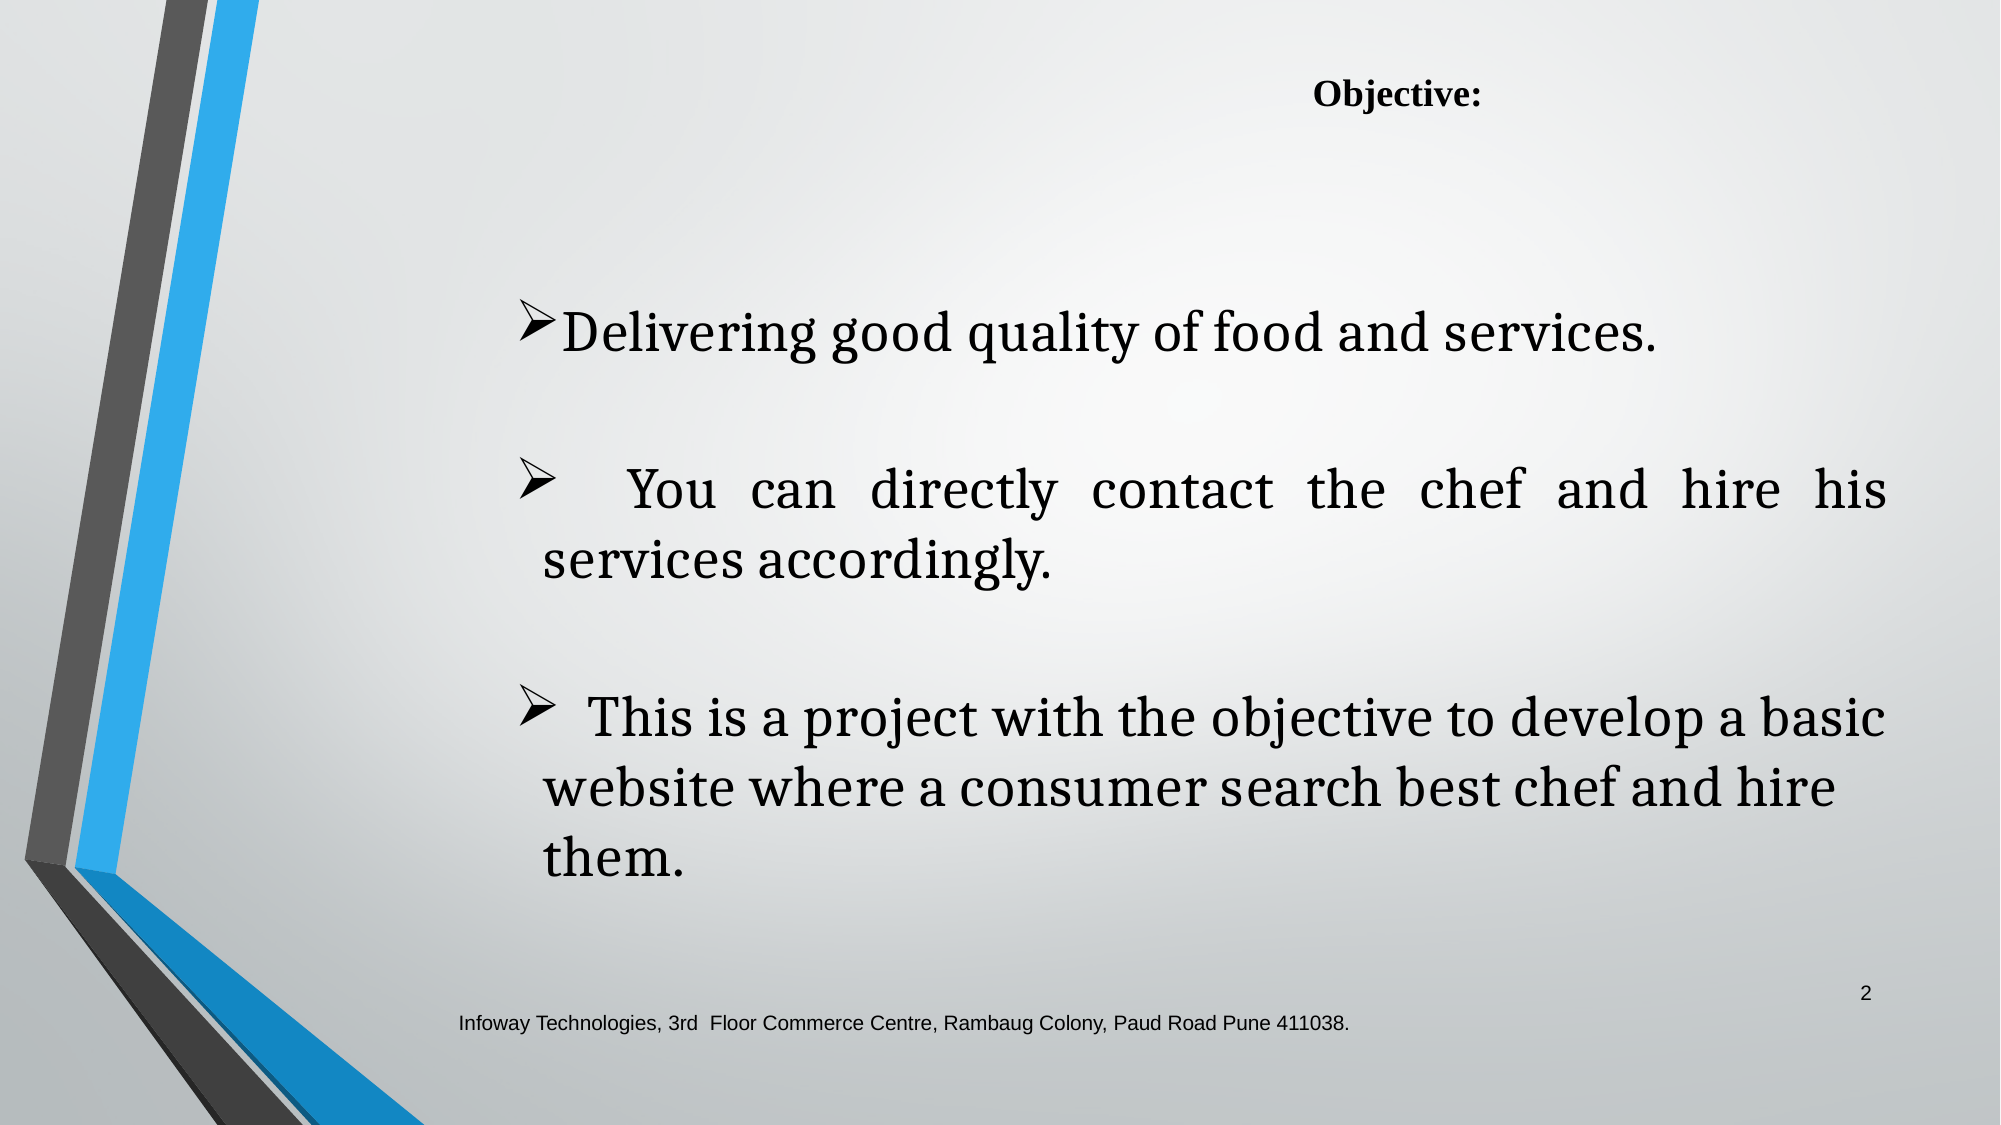

# Objective:
Delivering good quality of food and services.

  You can directly contact the chef and hire his services accordingly.

  This is a project with the objective to develop a basic website where a consumer search best chef and hire them.
2
Infoway Technologies, 3rd  Floor Commerce Centre, Rambaug Colony, Paud Road Pune 411038.